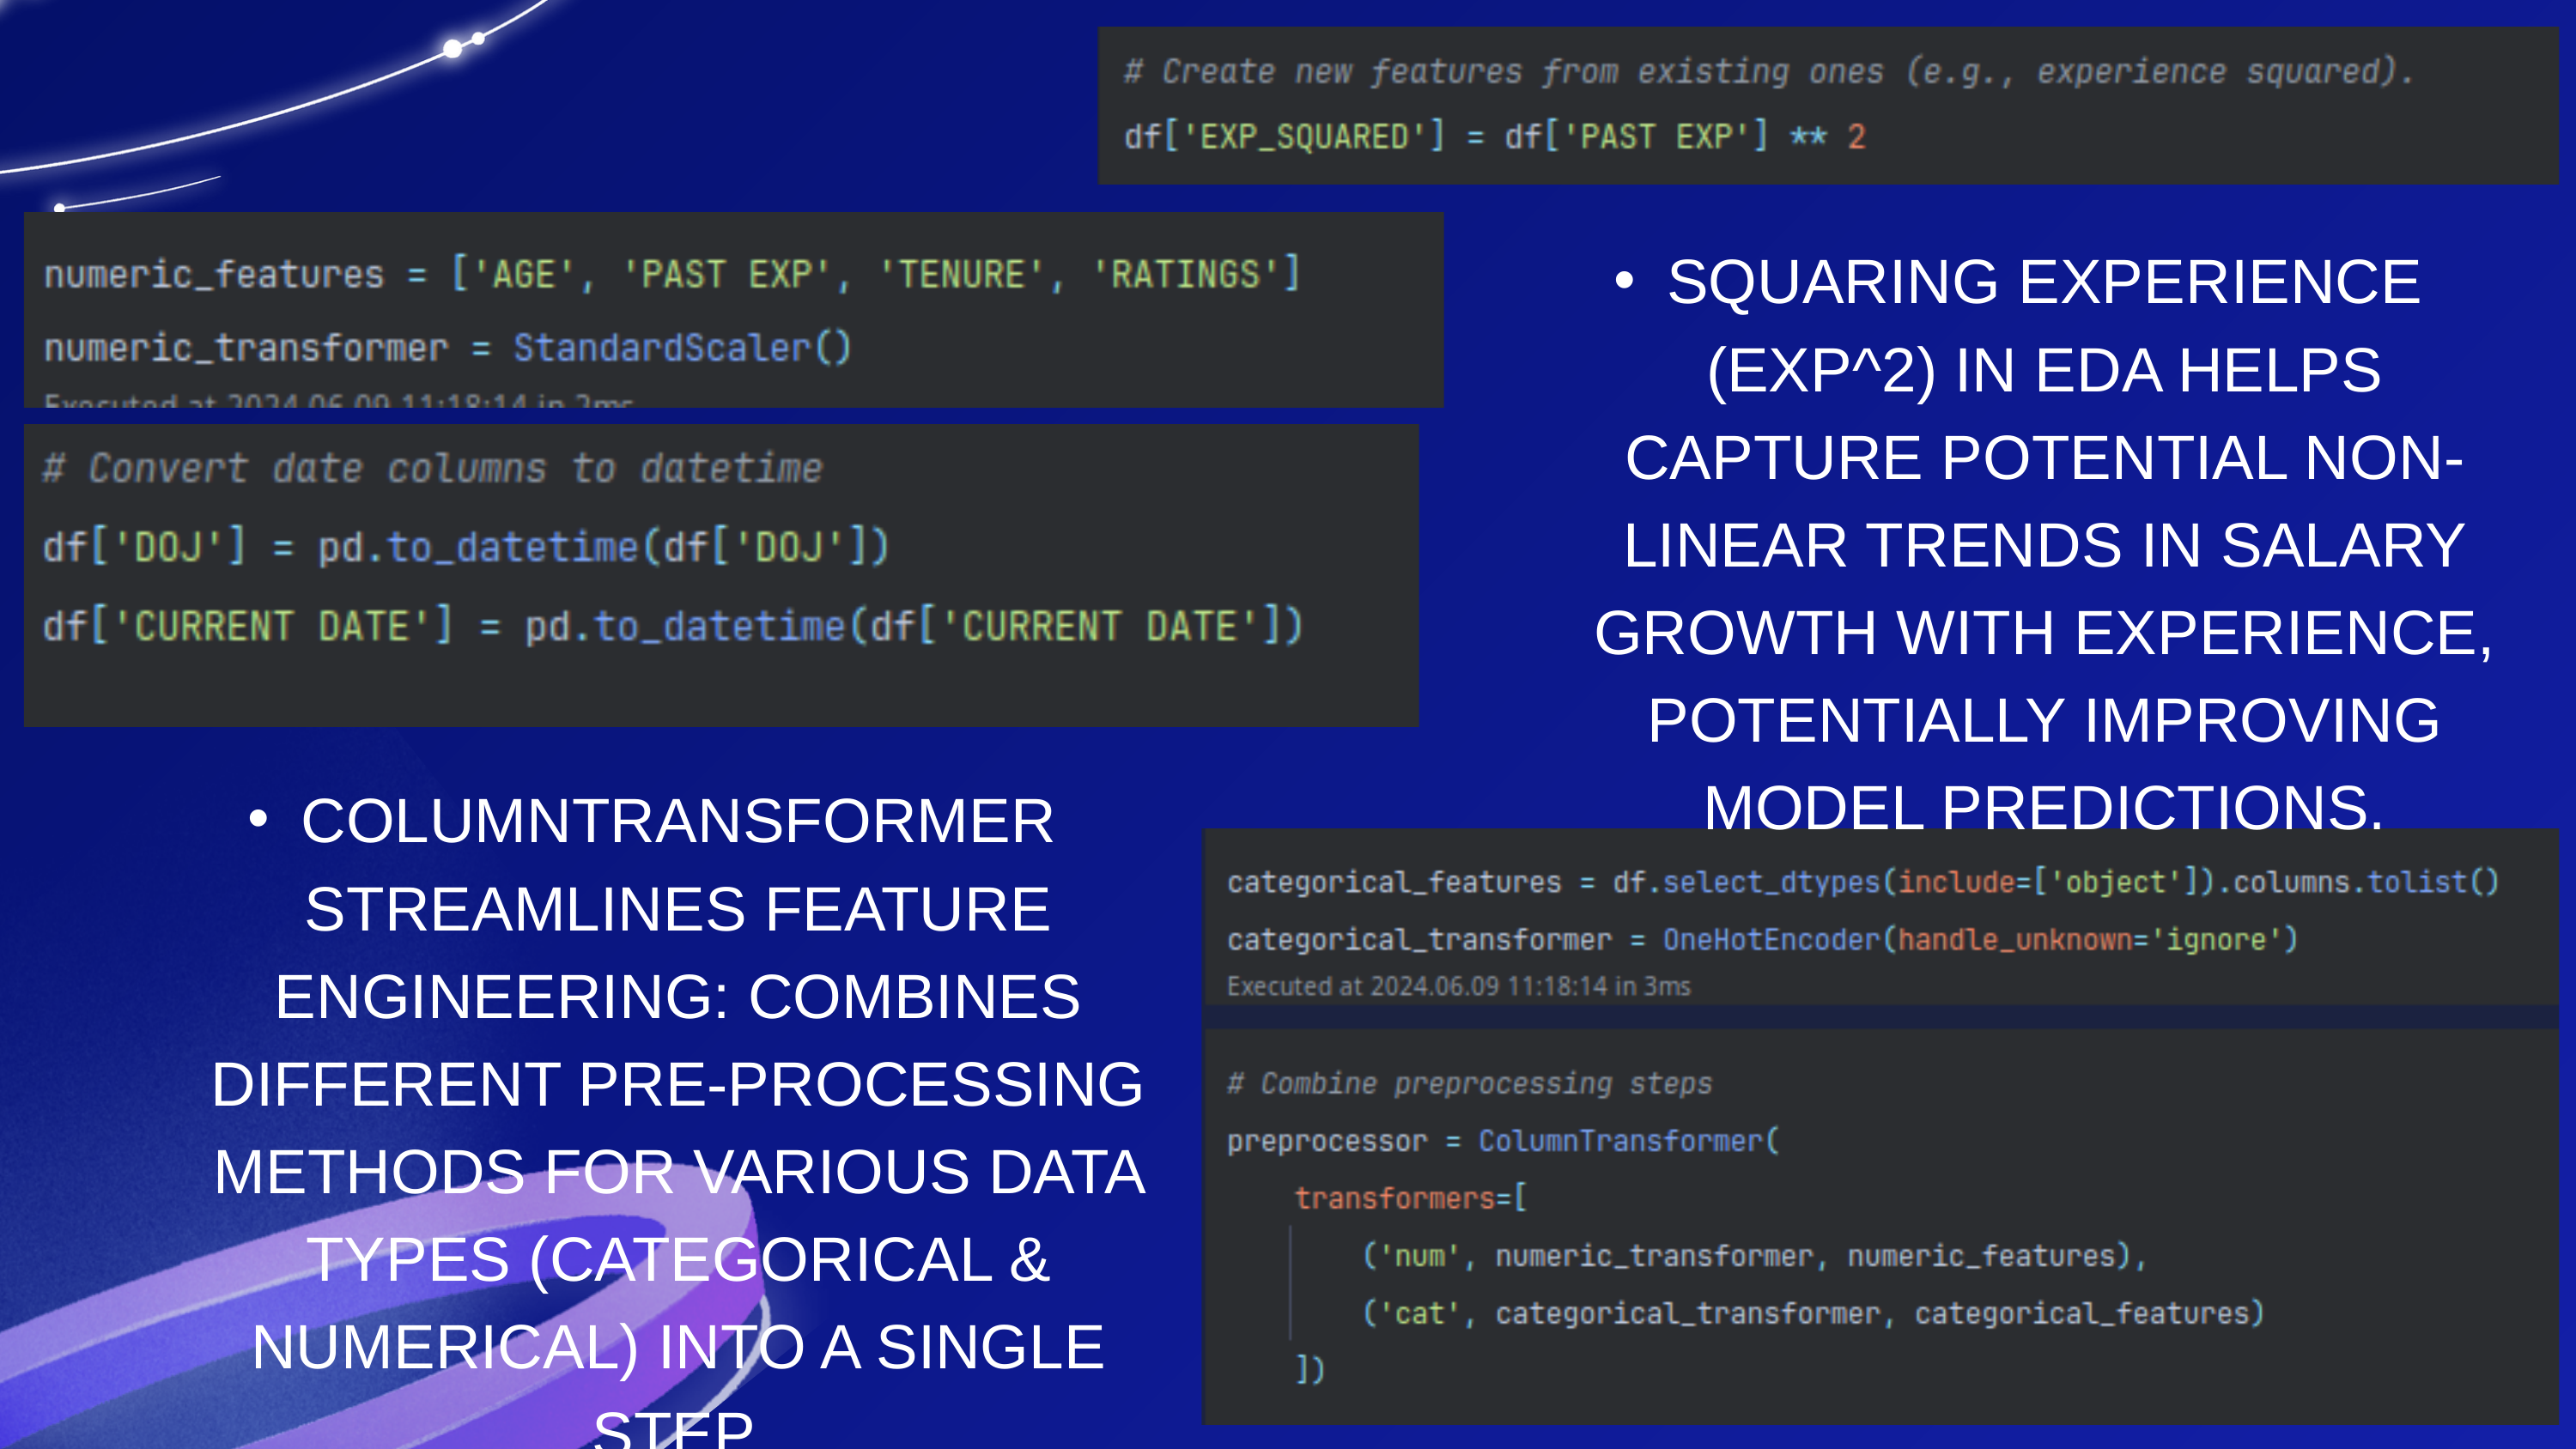

SQUARING EXPERIENCE (EXP^2) IN EDA HELPS CAPTURE POTENTIAL NON-LINEAR TRENDS IN SALARY GROWTH WITH EXPERIENCE, POTENTIALLY IMPROVING MODEL PREDICTIONS.

COLUMNTRANSFORMER STREAMLINES FEATURE ENGINEERING: COMBINES DIFFERENT PRE-PROCESSING METHODS FOR VARIOUS DATA TYPES (CATEGORICAL & NUMERICAL) INTO A SINGLE STEP.
UNLOCKS TAILORED TRANSFORMATIONS: ENSURES CATEGORICAL DATA GETS EFFICIENTLY ENCODED (E.G., ONEHOTENCODER) WHILE ALLOWING CUSTOM METHODS FOR NUMERICAL FEATURES.